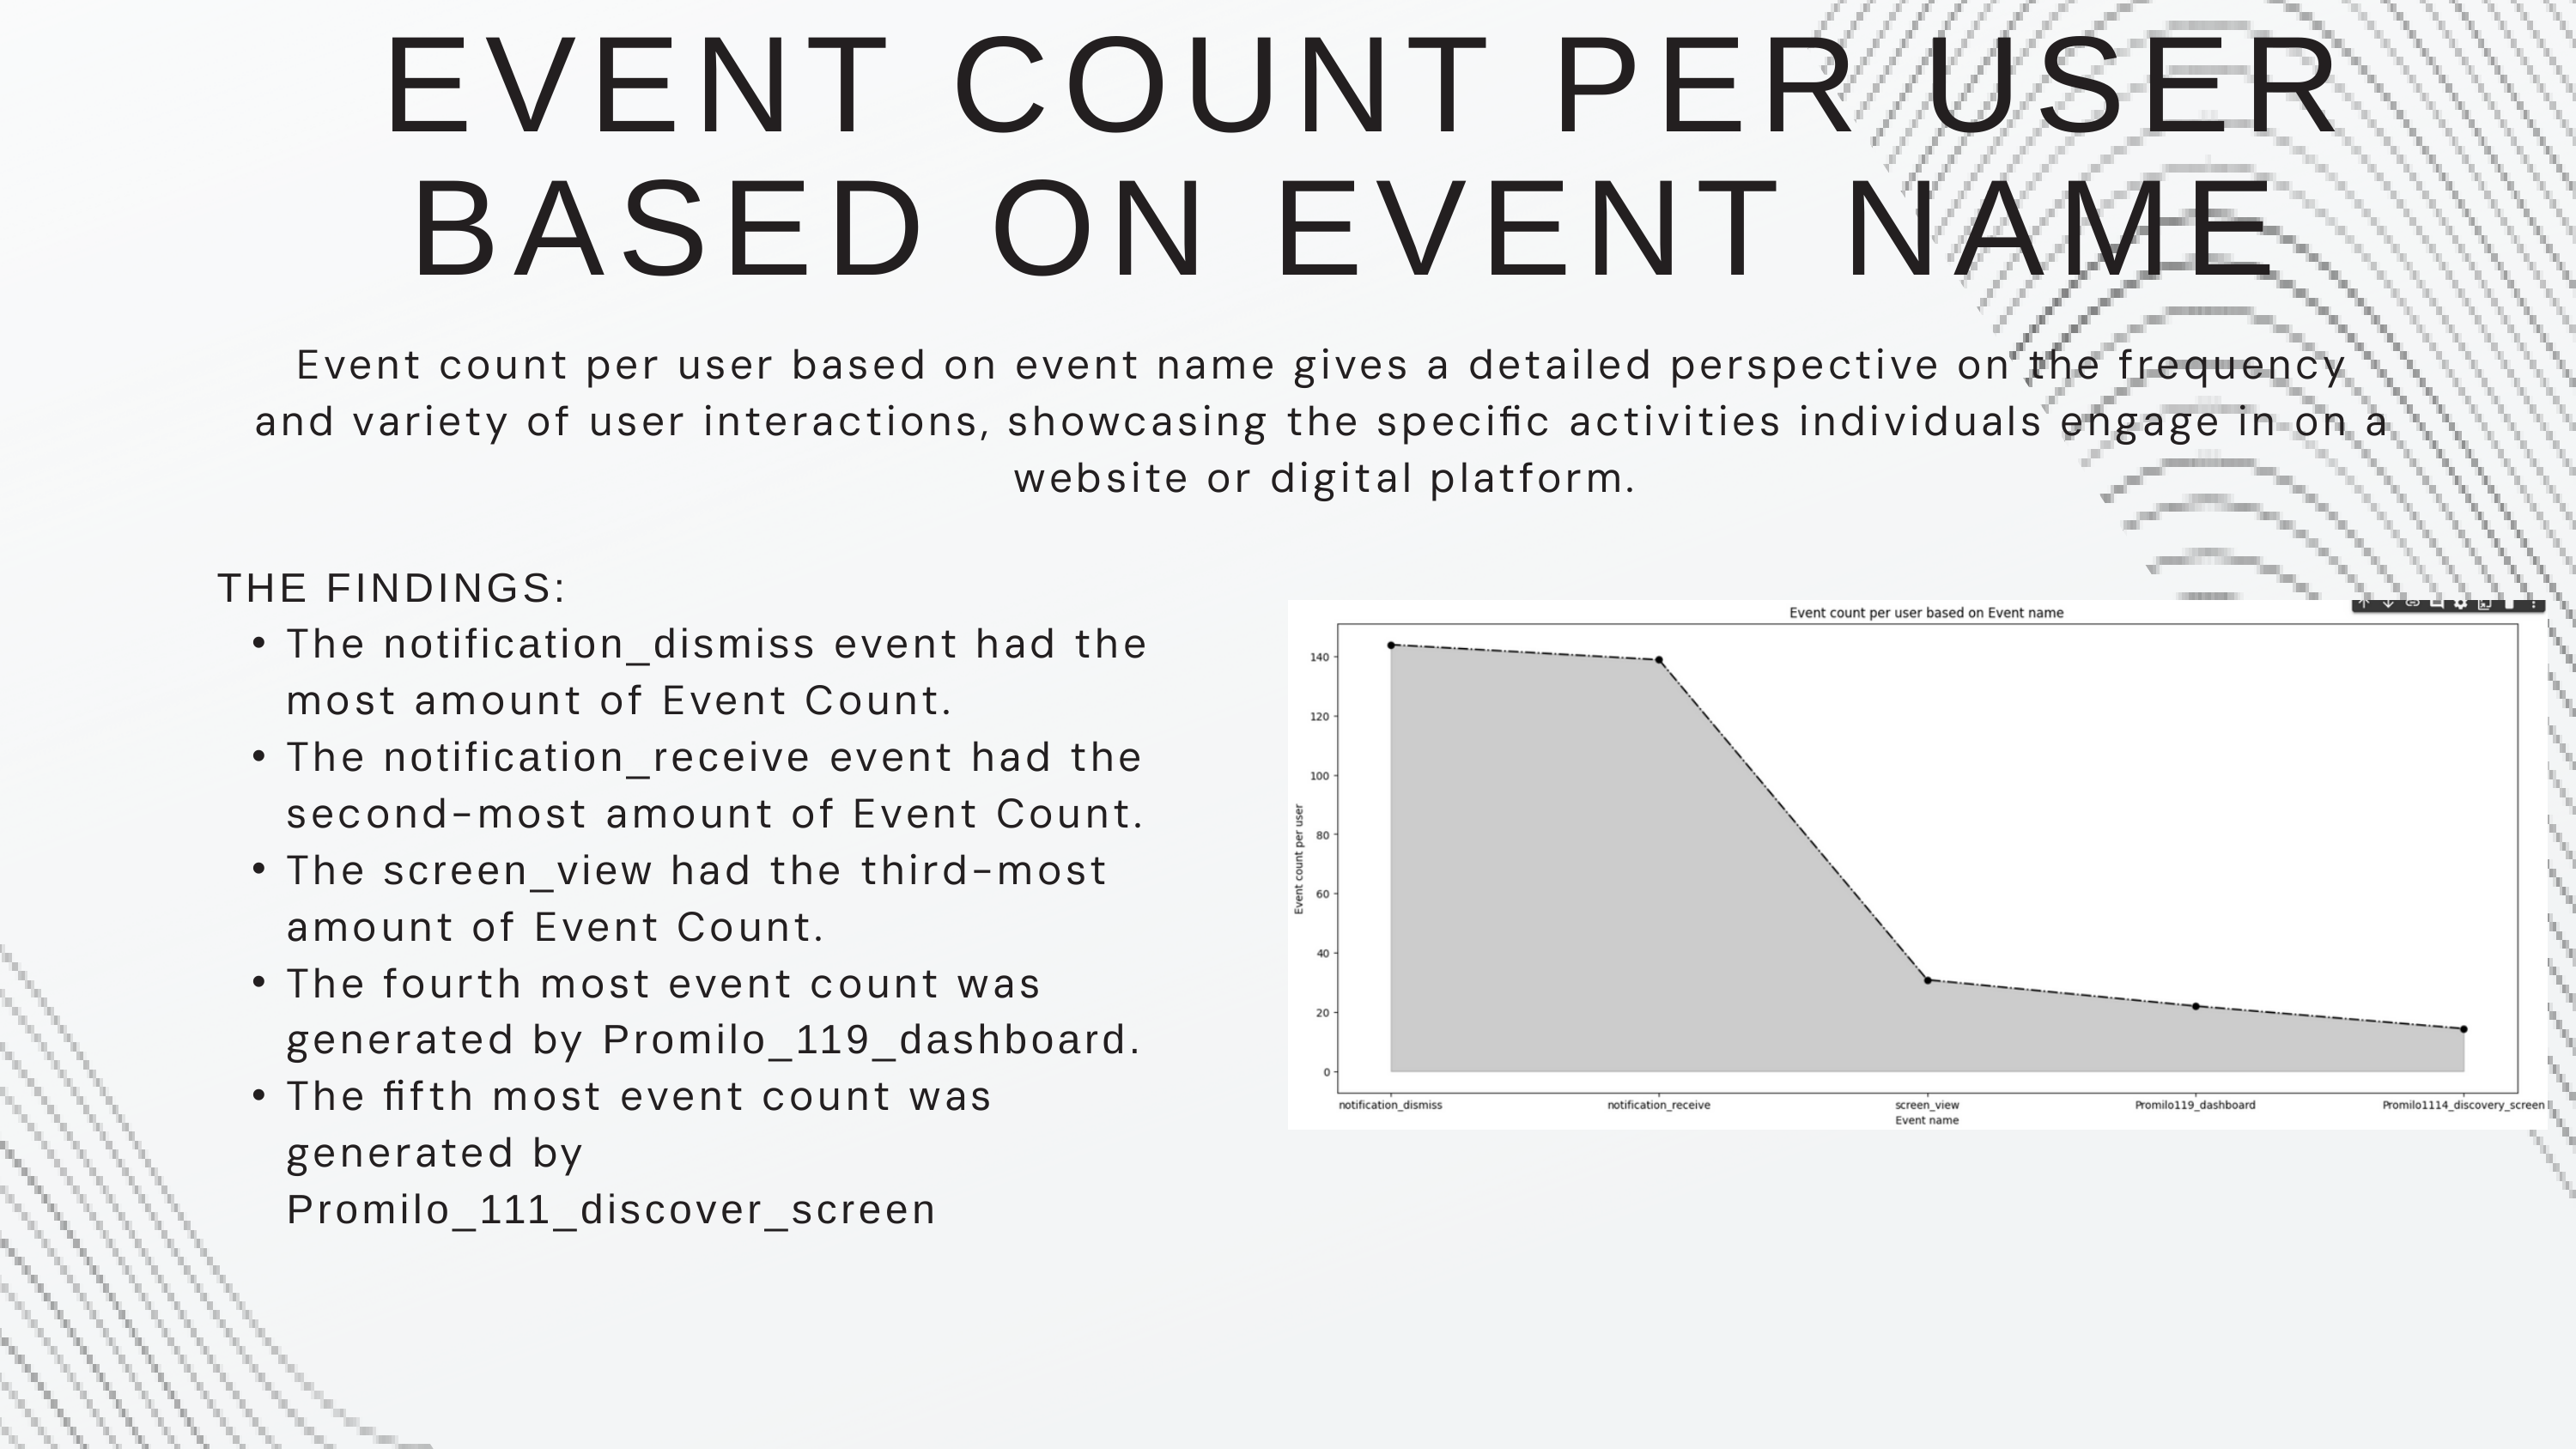

EVENT COUNT PER USER BASED ON EVENT NAME

Event count per user based on event name gives a detailed perspective on the frequency and variety of user interactions, showcasing the specific activities individuals engage in on a website or digital platform.
THE FINDINGS:
The notification_dismiss event had the most amount of Event Count.
The notification_receive event had the second-most amount of Event Count.
The screen_view had the third-most amount of Event Count.
The fourth most event count was generated by Promilo_119_dashboard.
The fifth most event count was generated by Promilo_111_discover_screen